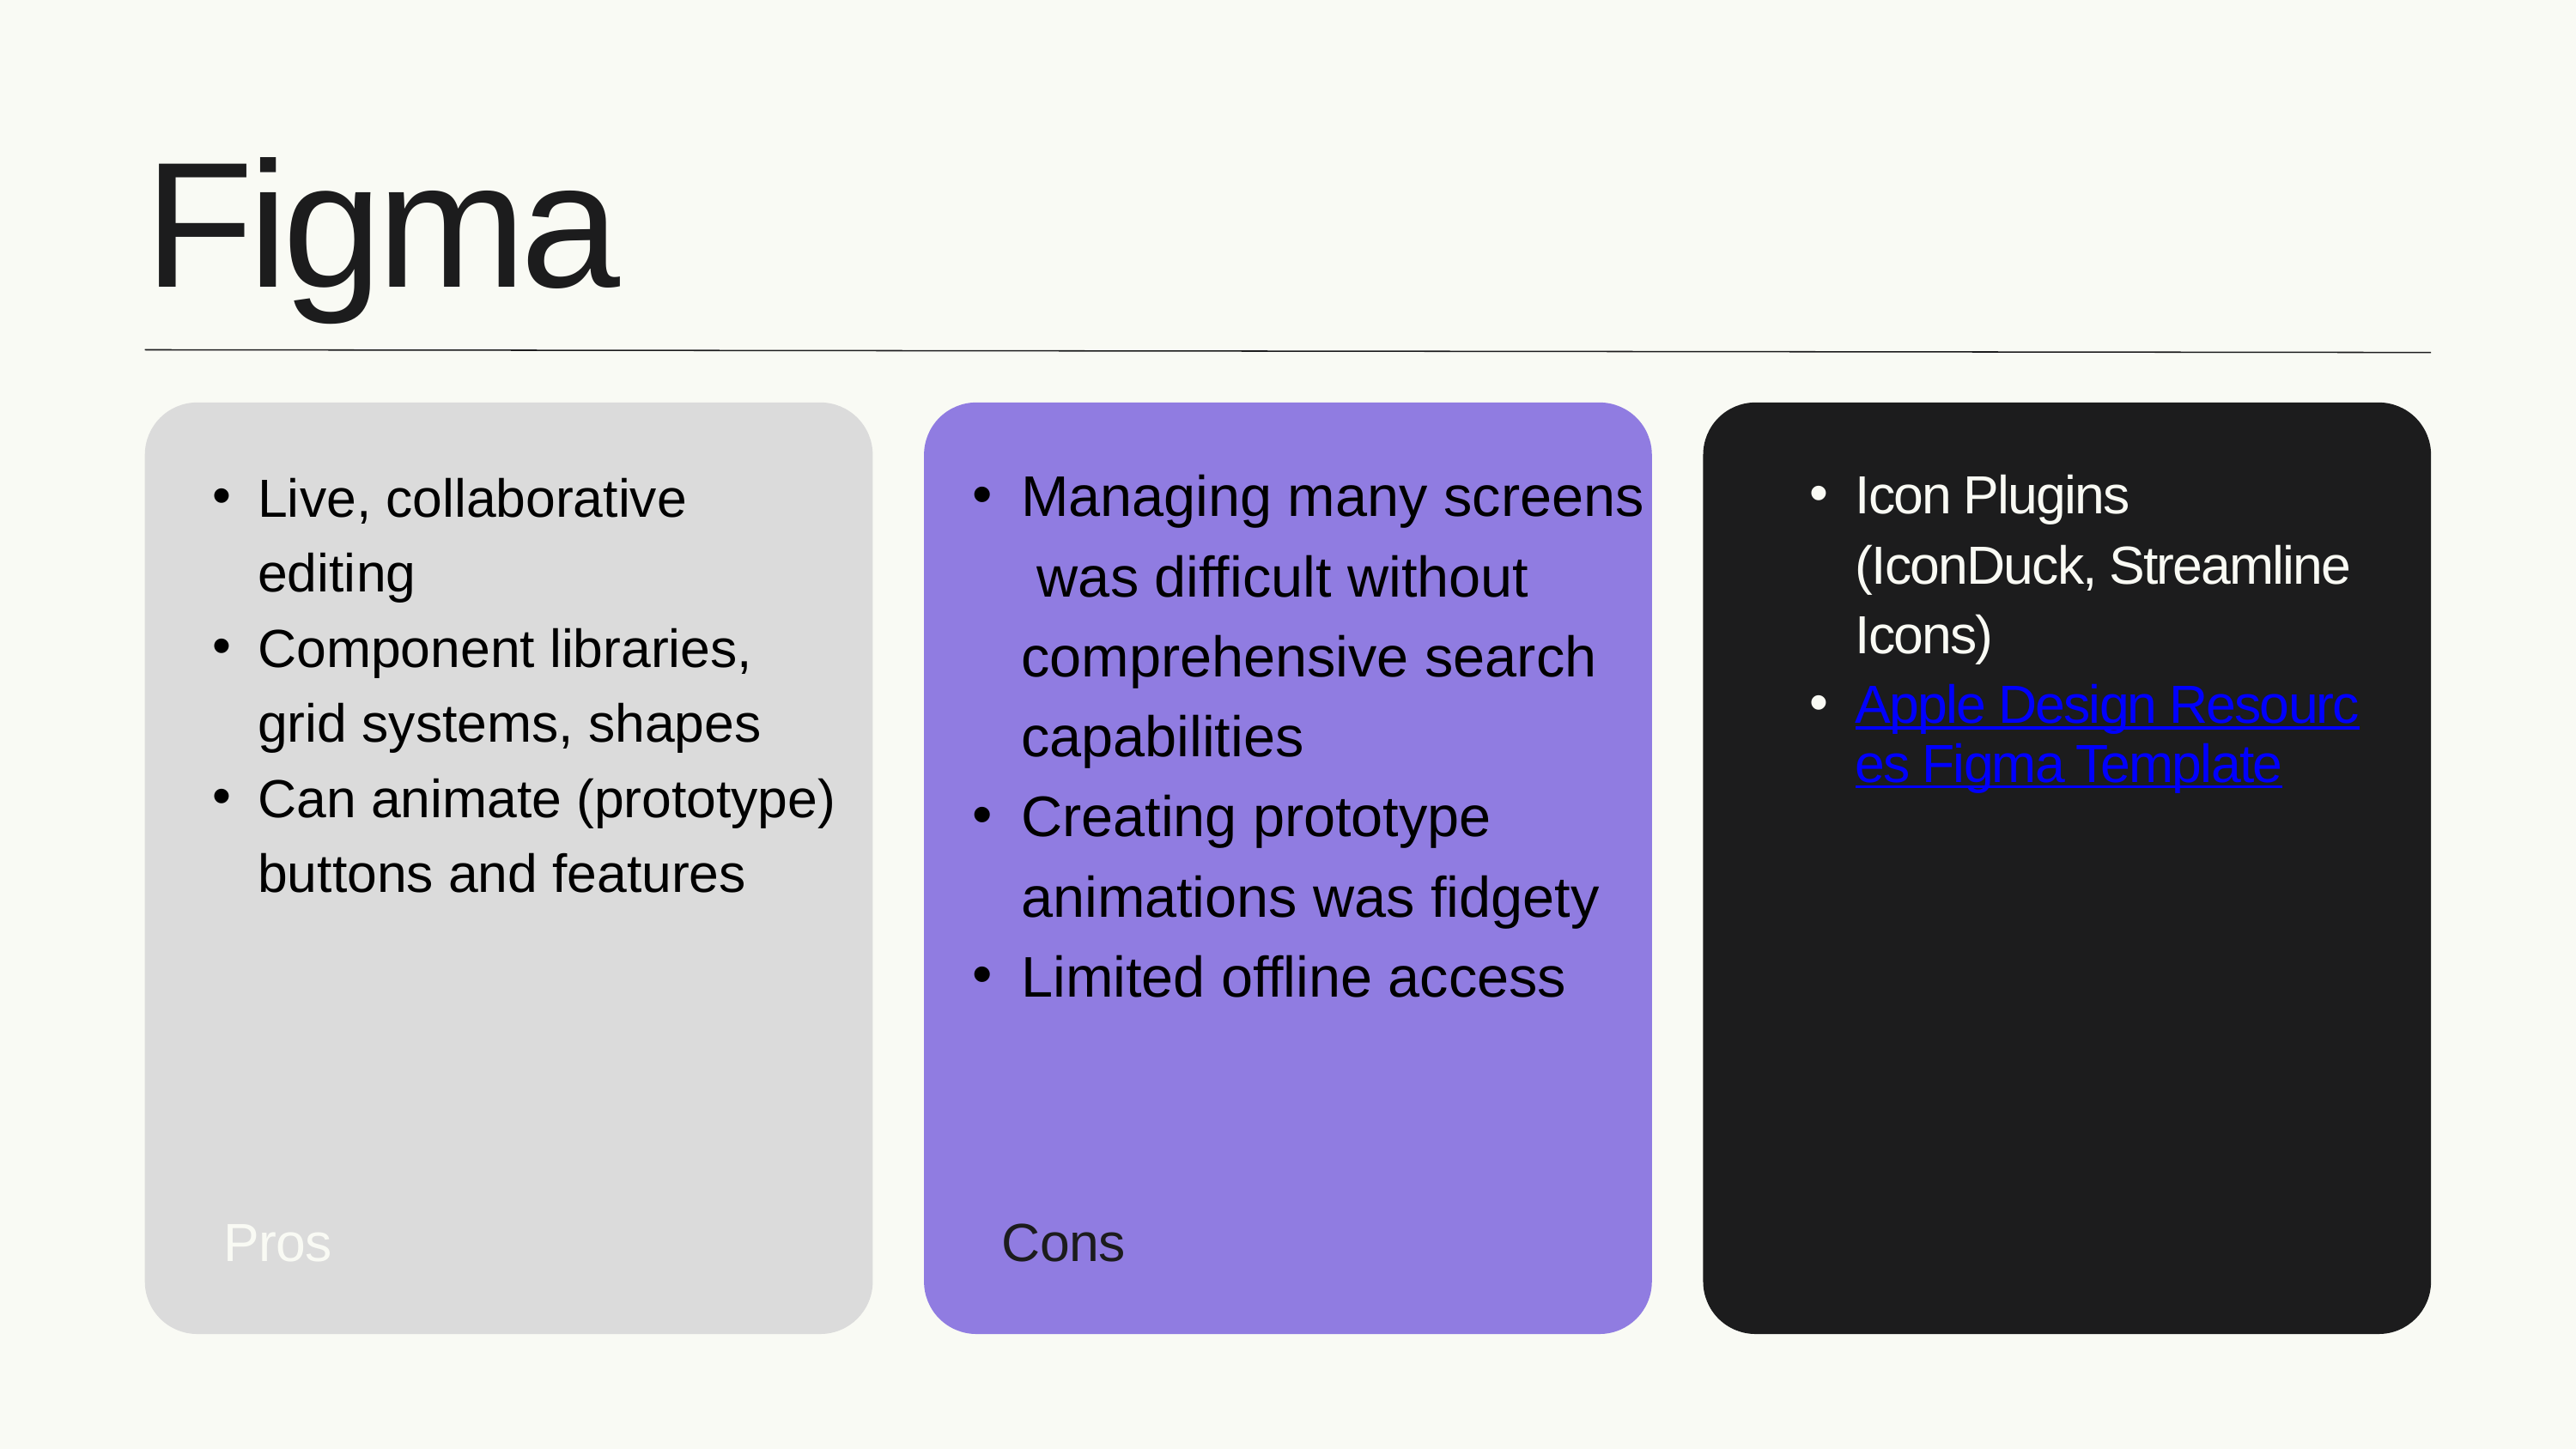

Figma
Back to Agenda Page

Managing many screens  was difficult without comprehensive search capabilities
Creating prototype animations was fidgety
Limited offline access

Live, collaborative editing
Component libraries, grid systems, shapes
Can animate (prototype) buttons and features

Icon Plugins (IconDuck, Streamline Icons)
Apple Design Resources Figma Template
Plugins & Templates
Pros
Cons